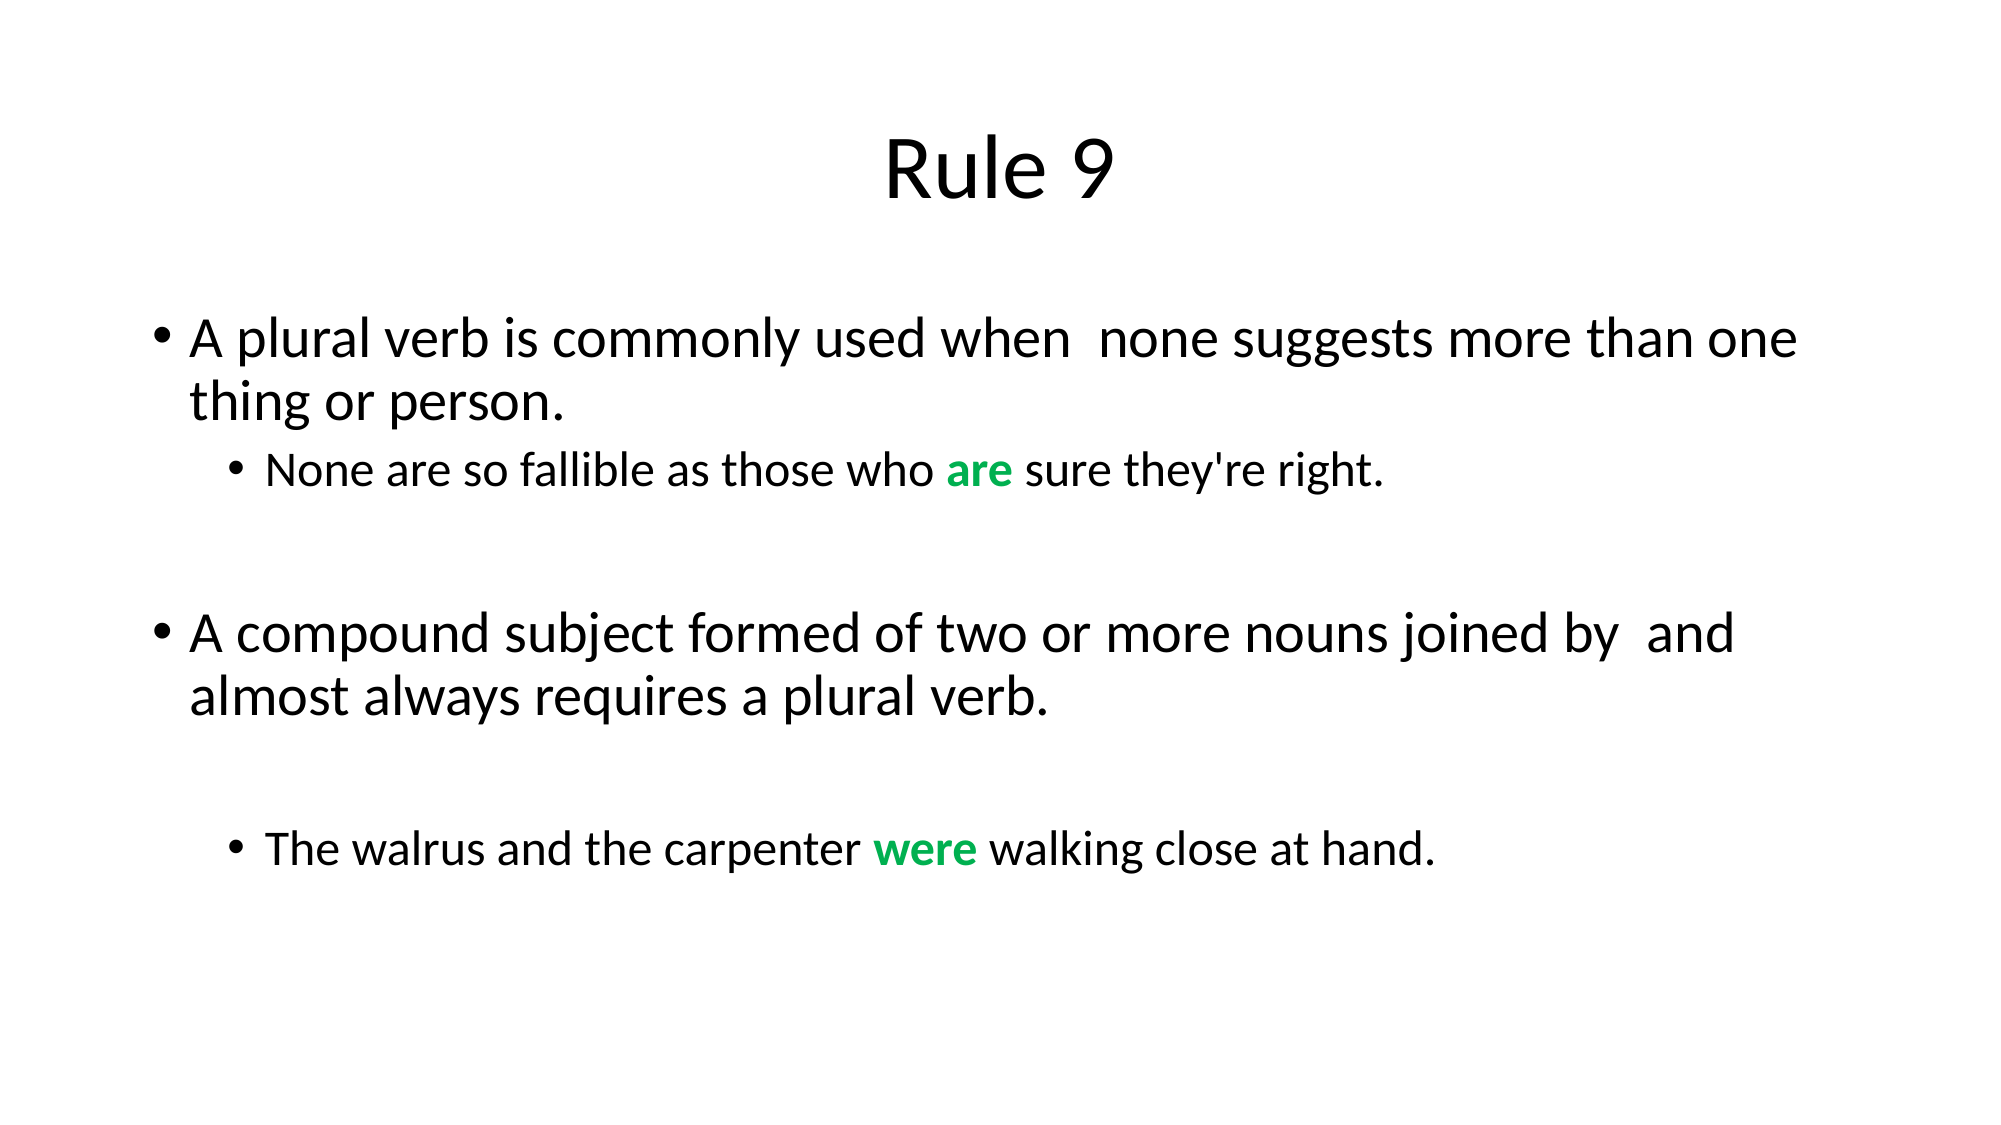

# Rule 9
A plural verb is commonly used when  none suggests more than one thing or person.
None are so fallible as those who are sure they're right.

A compound subject formed of two or more nouns joined by  and almost always requires a plural verb.

The walrus and the carpenter were walking close at hand.